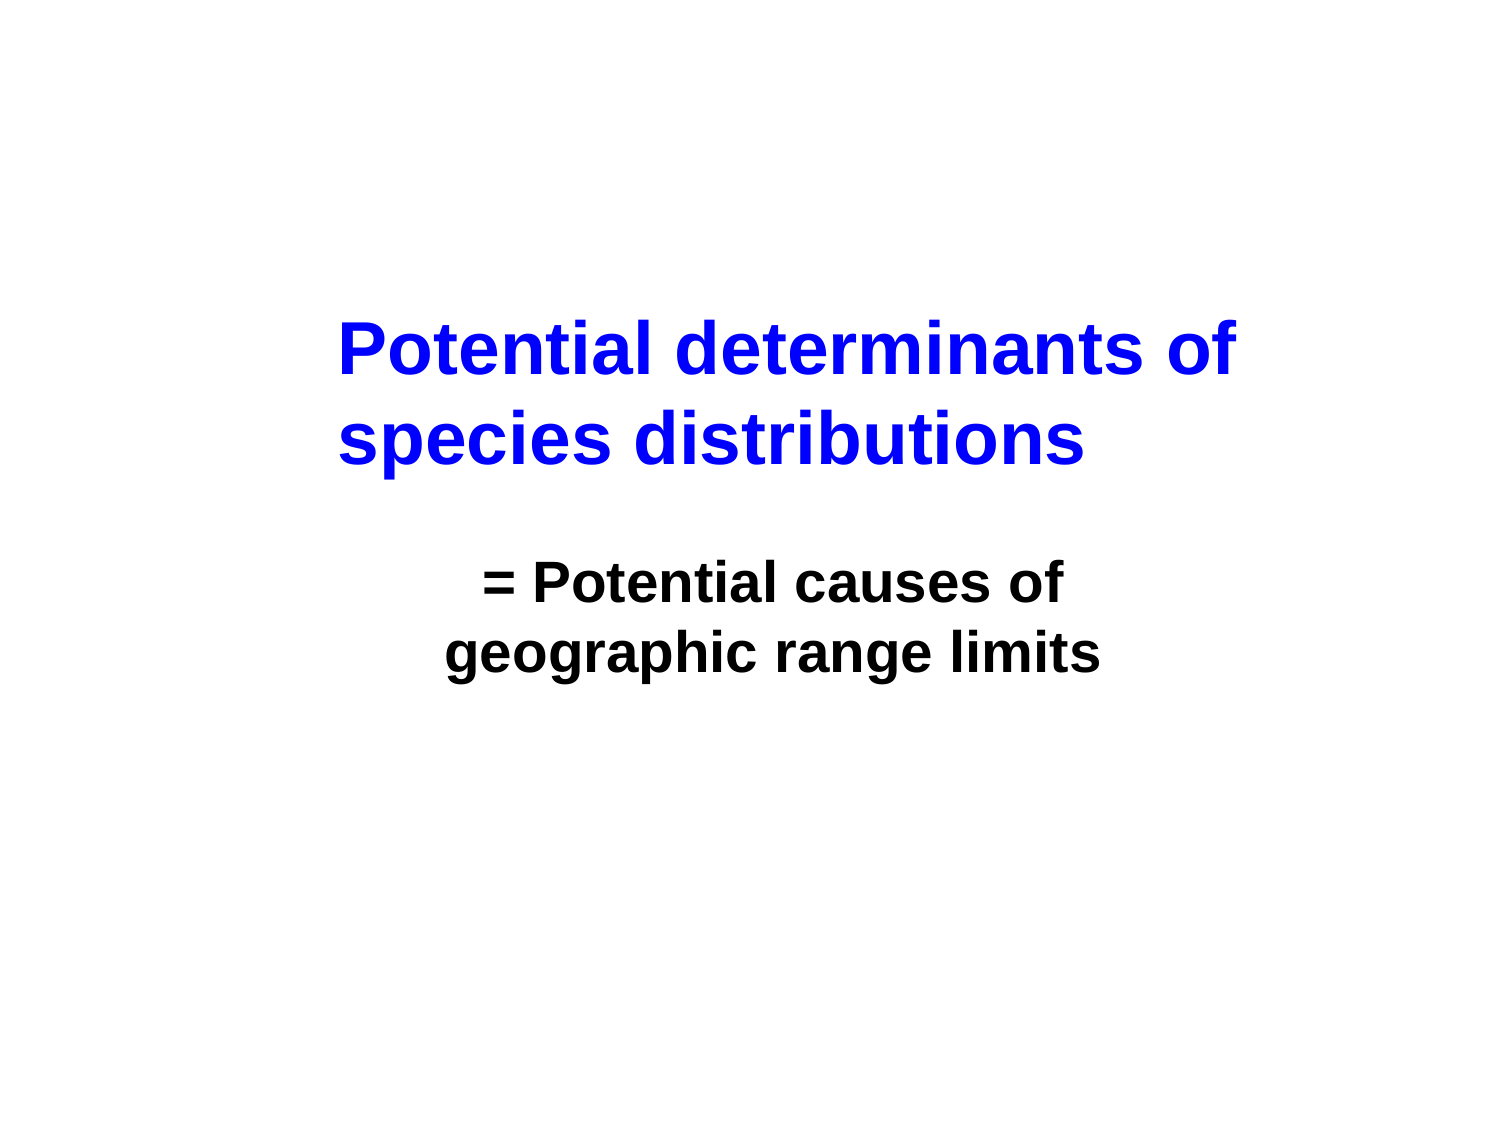

Potential determinants of species distributions
= Potential causes of geographic range limits
21